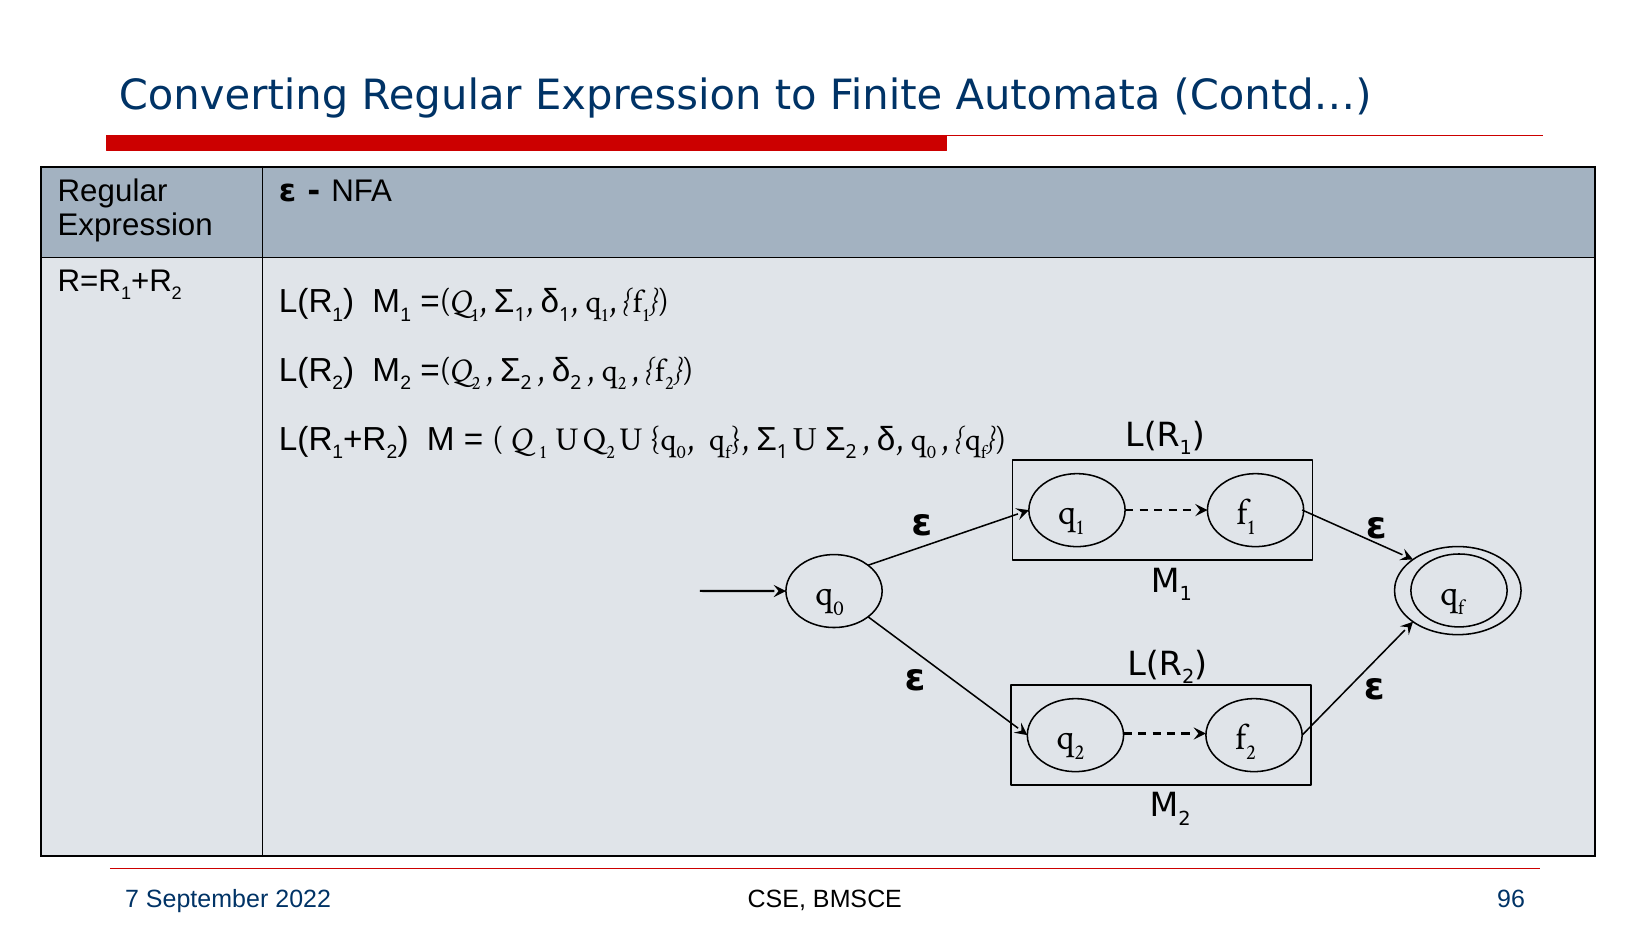

# Converting Regular Expression to Finite Automata (Contd…)
| Regular Expression | ε - NFA |
| --- | --- |
| R=R1+R2 | L(R1) M1 =(Q1, Σ1, δ1, q1, {f1}) L(R2) M2 =(Q2 , Σ2 , δ2 , q2 , {f2}) L(R1+R2) M = ( Q 1 U Q2 U {q0, qf}, Σ1 U Σ2 , δ, q0 , {qf}) |
L(R1)

q1
f1
ε
ε

M1

qf
q0
L(R2)
ε
ε

q2
f2
M2
CSE, BMSCE
96
7 September 2022